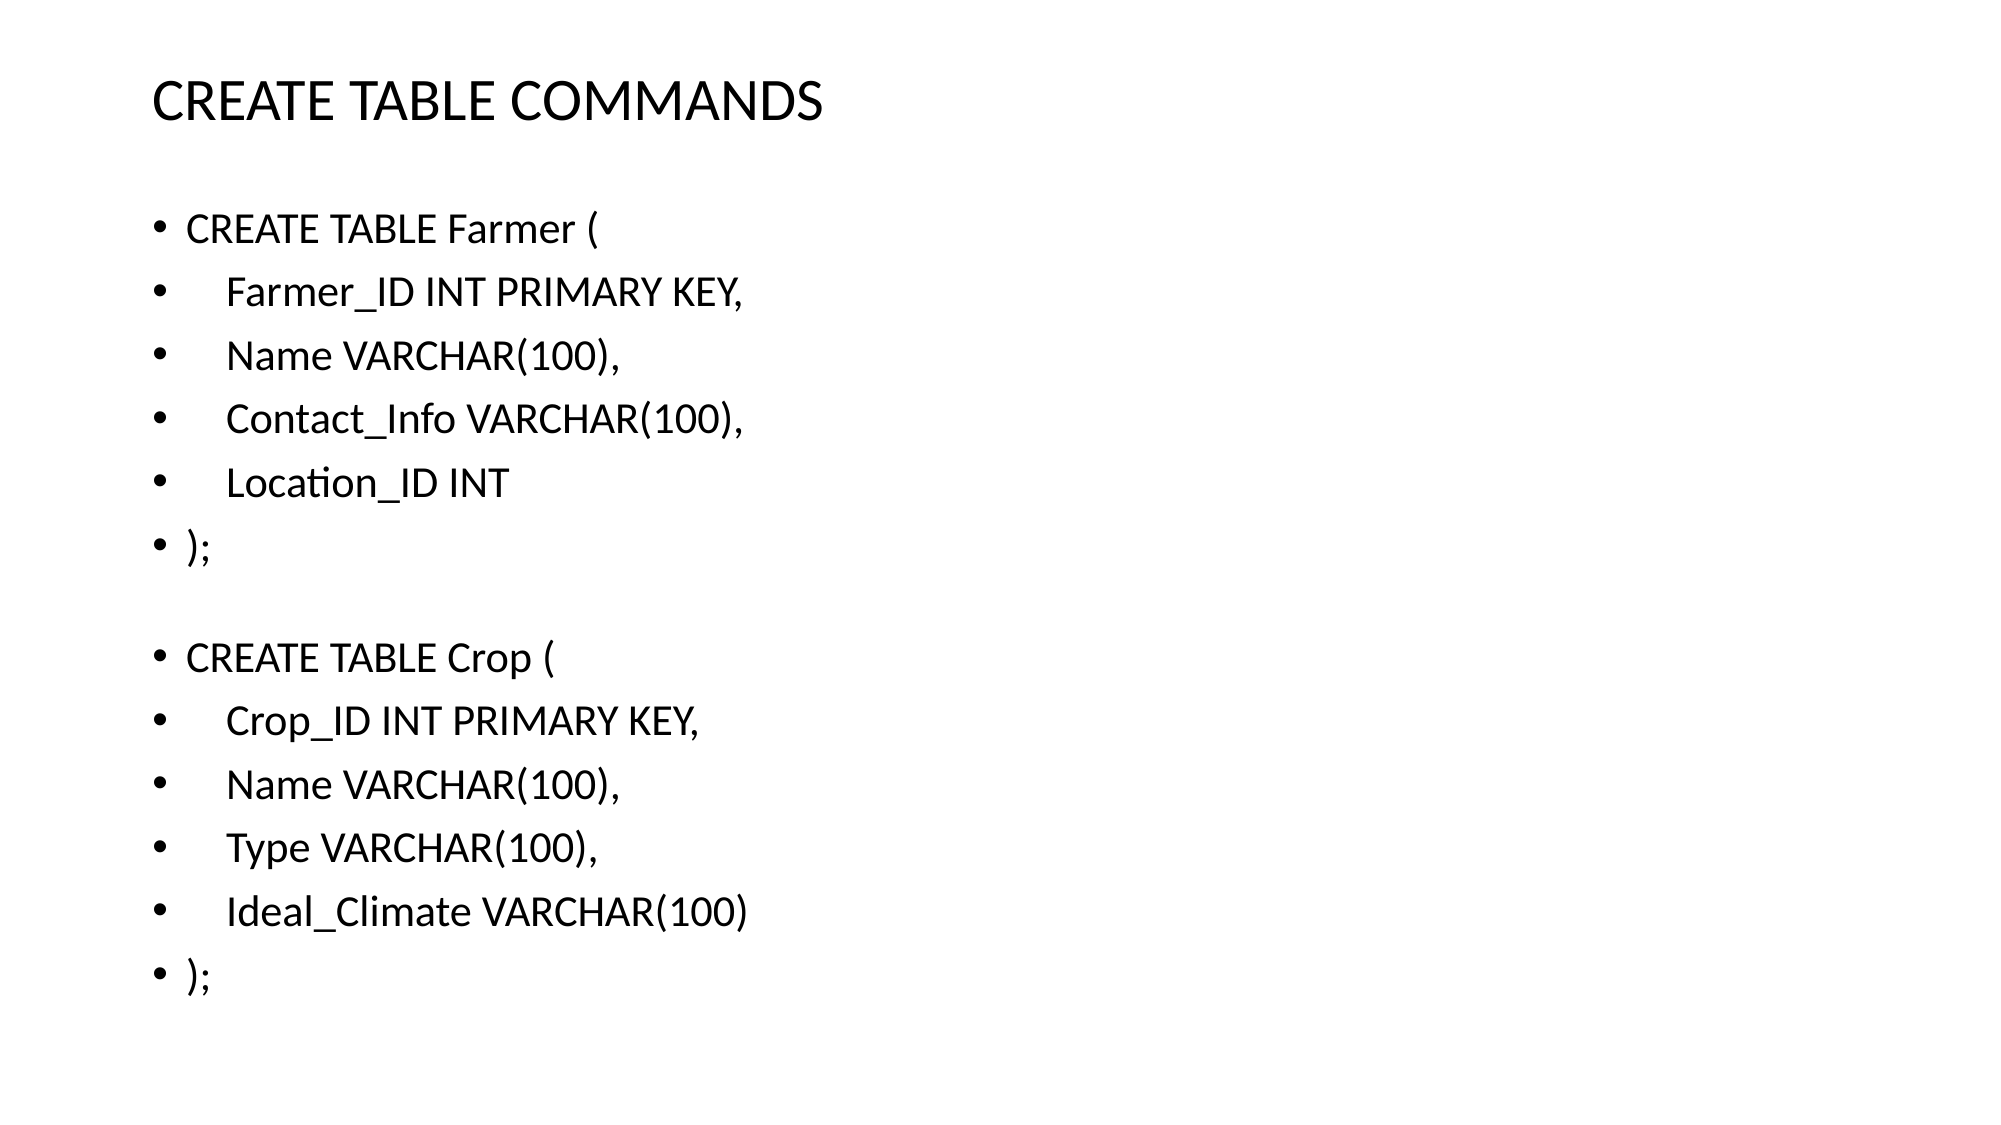

# CREATE TABLE COMMANDS
CREATE TABLE Farmer (
    Farmer_ID INT PRIMARY KEY,
    Name VARCHAR(100),
    Contact_Info VARCHAR(100),
    Location_ID INT
);
CREATE TABLE Crop (
    Crop_ID INT PRIMARY KEY,
    Name VARCHAR(100),
    Type VARCHAR(100),
    Ideal_Climate VARCHAR(100)
);